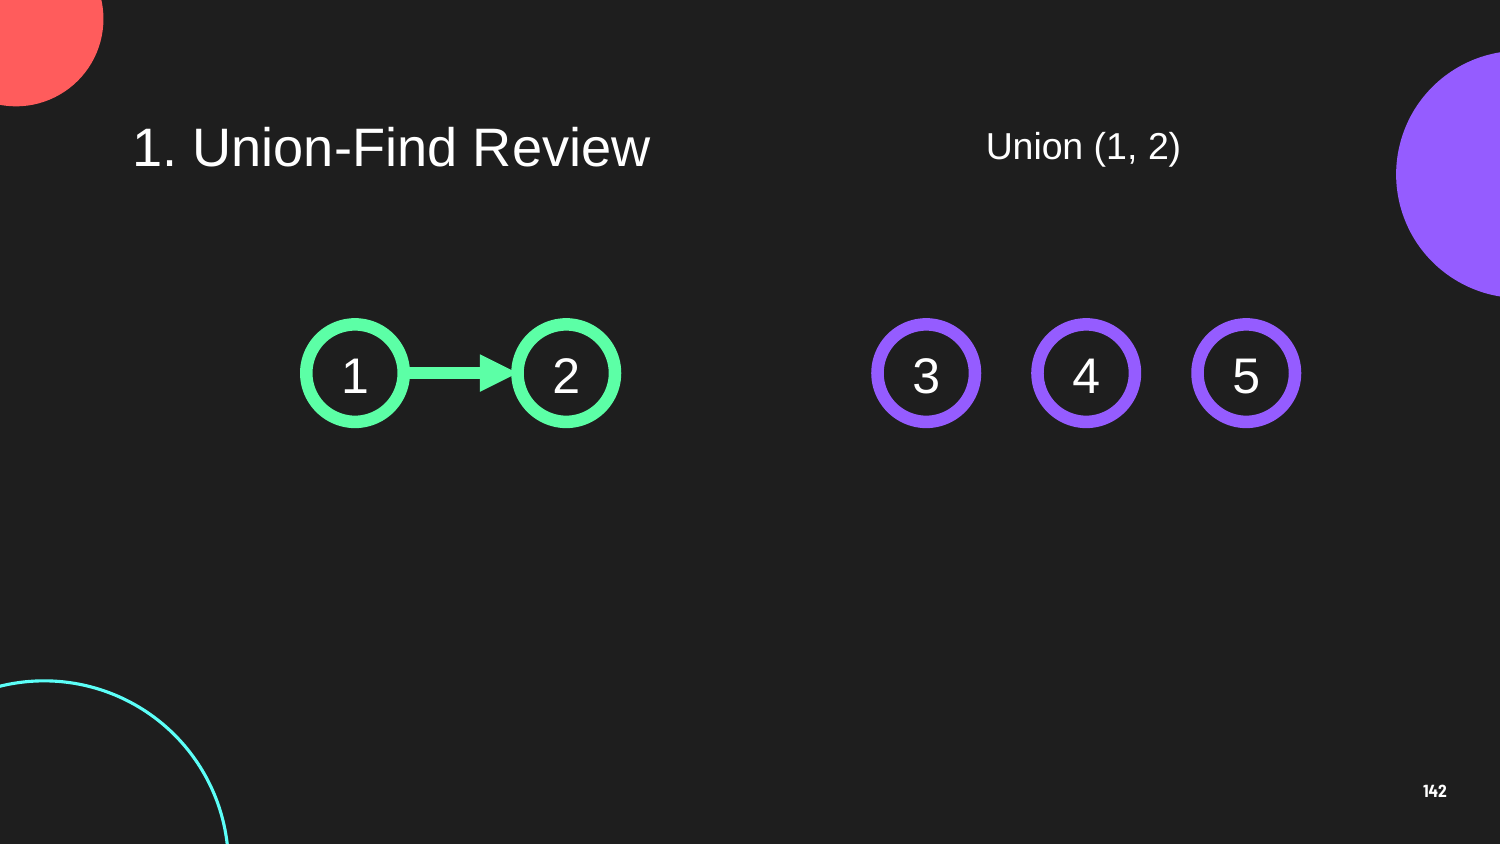

1. Union-Find Review
Union (1, 2)

1
2
3
4
5
142